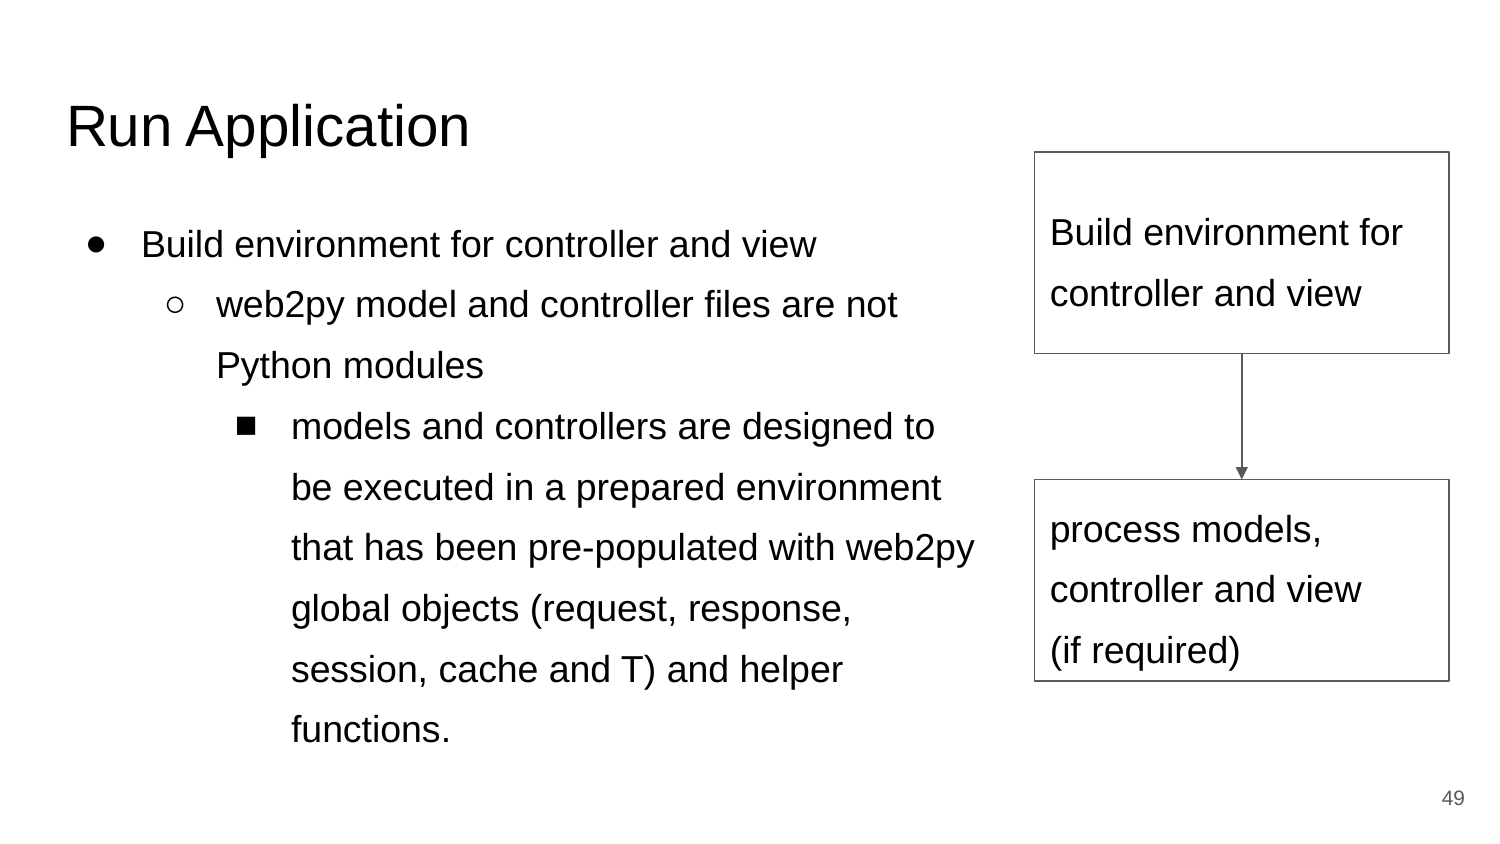

# Run Application
Build environment for controller and view
Build environment for controller and view
web2py model and controller files are not Python modules
models and controllers are designed to be executed in a prepared environment that has been pre-populated with web2py global objects (request, response, session, cache and T) and helper functions.
process models, controller and view
(if required)
49